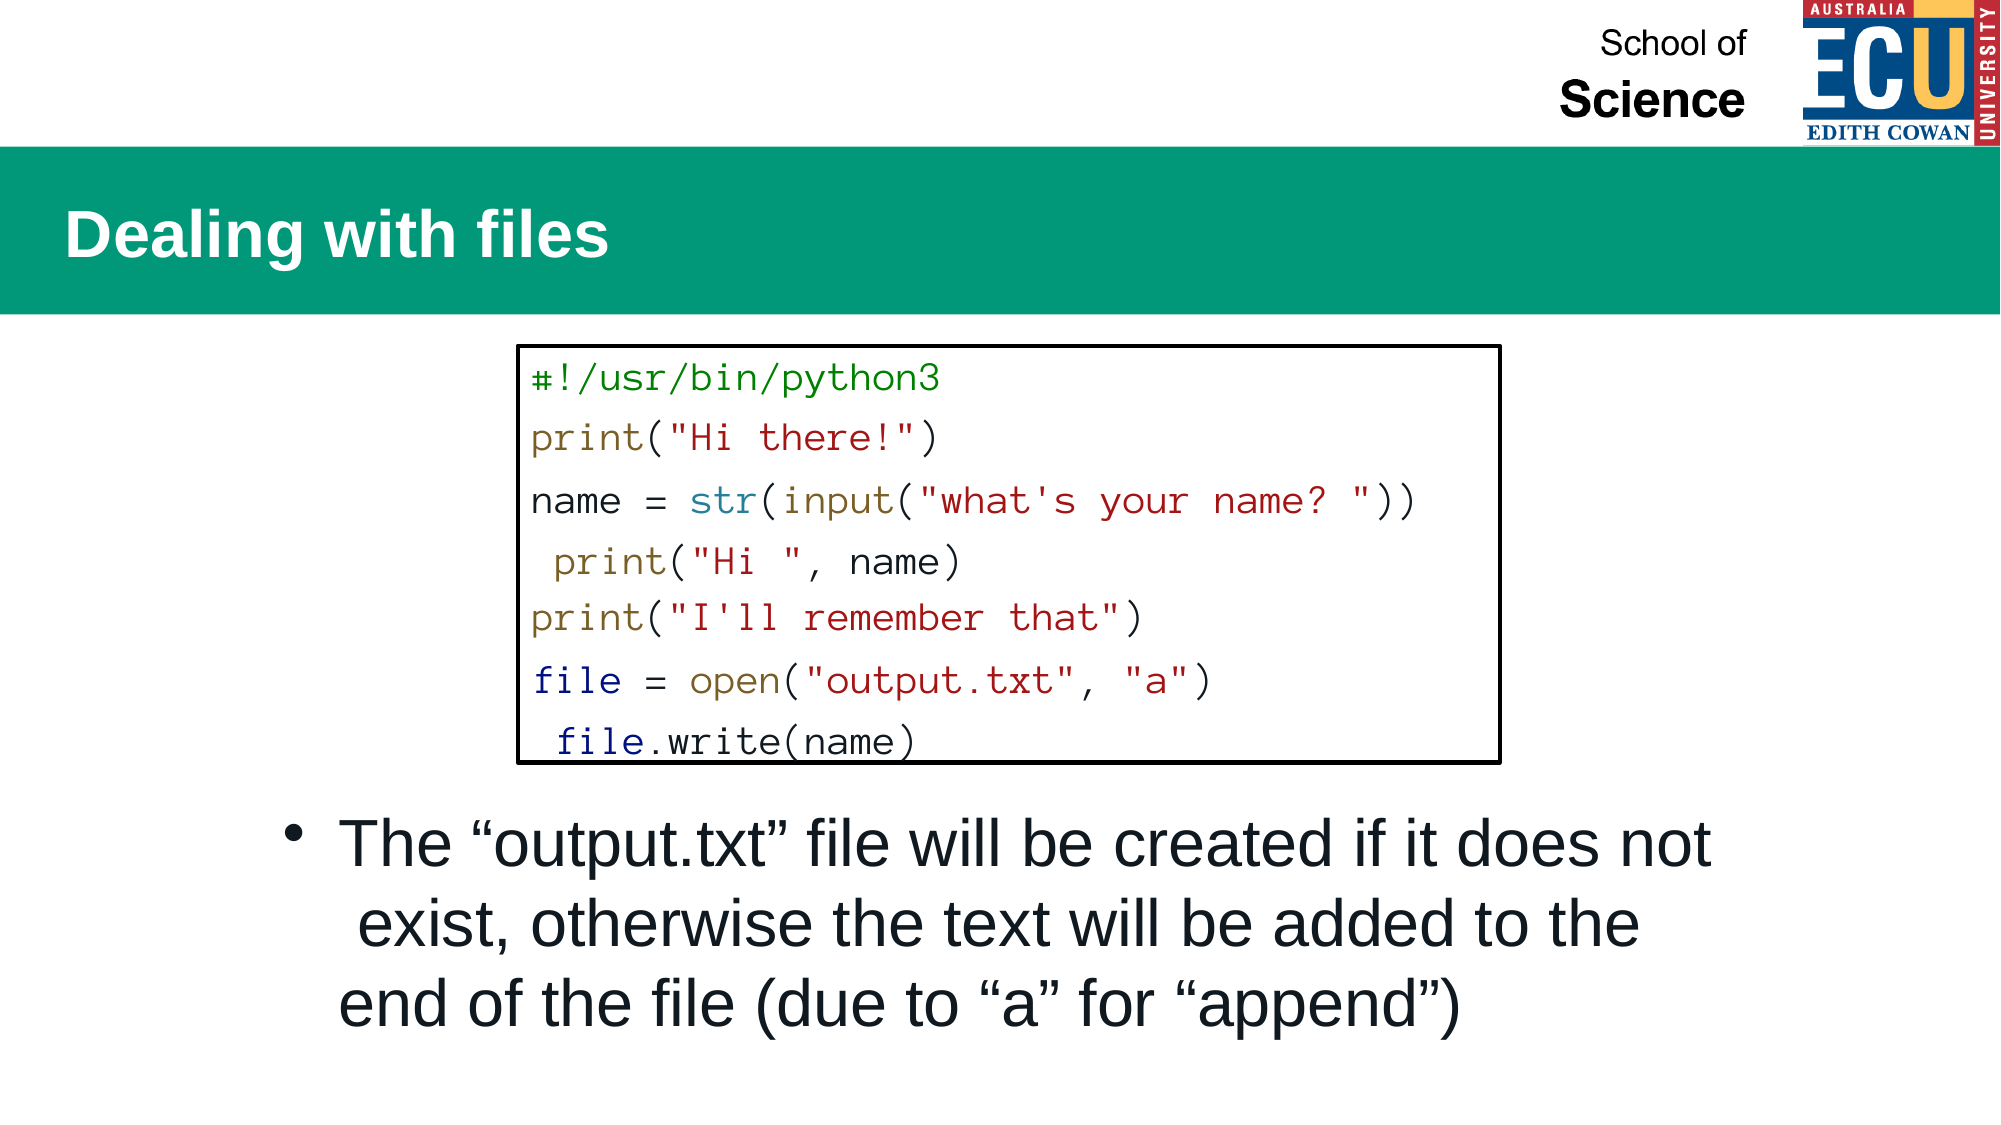

# Dealing with files

#!/usr/bin/python3
print("Hi there!")
name = str(input("what's your name? "))  print("Hi ", name)
print("I'll remember that")
file = open("output.txt", "a")  file.write(name)
The “output.txt” file will be created if it does not  exist, otherwise the text will be added to the
end of the file (due to “a” for “append”)